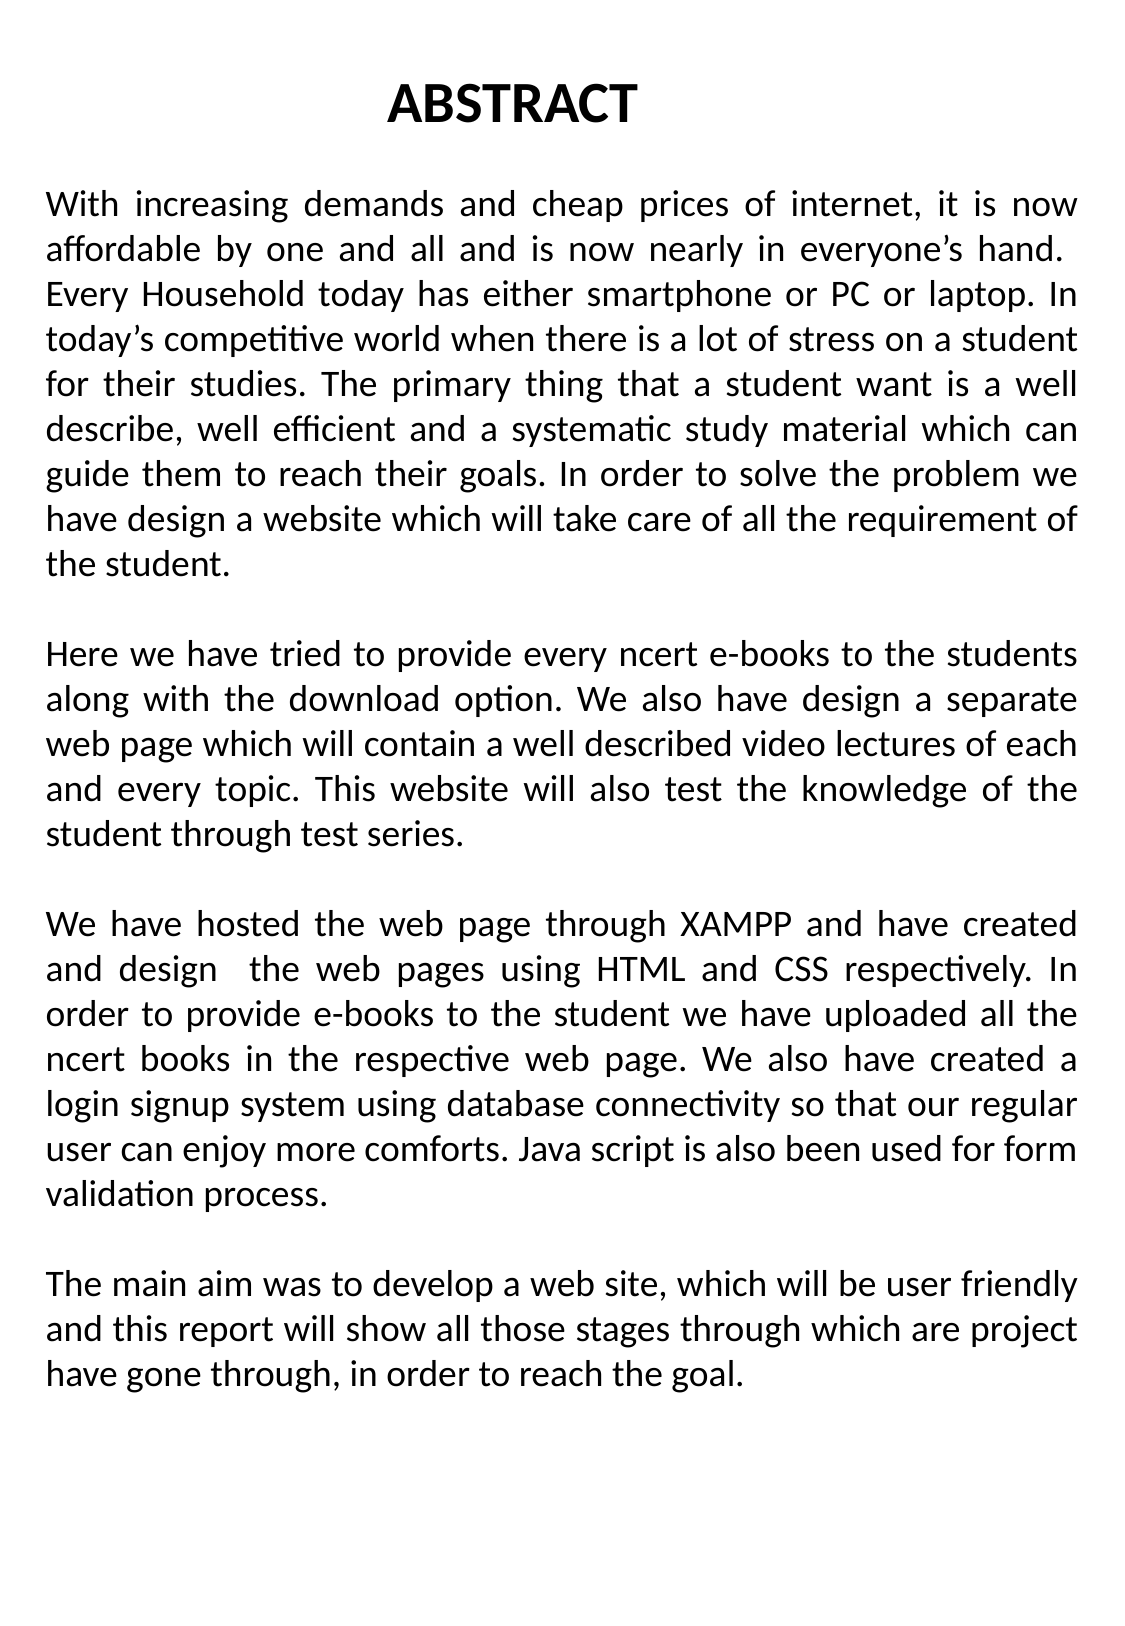

ABSTRACT

With increasing demands and cheap prices of internet, it is now affordable by one and all and is now nearly in everyone’s hand.  Every Household today has either smartphone or PC or laptop. In today’s competitive world when there is a lot of stress on a student for their studies. The primary thing that a student want is a well describe, well efficient and a systematic study material which can guide them to reach their goals. In order to solve the problem we have design a website which will take care of all the requirement of the student.

Here we have tried to provide every ncert e-books to the students along with the download option. We also have design a separate web page which will contain a well described video lectures of each and every topic. This website will also test the knowledge of the student through test series.

We have hosted the web page through XAMPP and have created and design  the web pages using HTML and CSS respectively. In order to provide e-books to the student we have uploaded all the ncert books in the respective web page. We also have created a login signup system using database connectivity so that our regular user can enjoy more comforts. Java script is also been used for form validation process.

The main aim was to develop a web site, which will be user friendly and this report will show all those stages through which are project have gone through, in order to reach the goal.